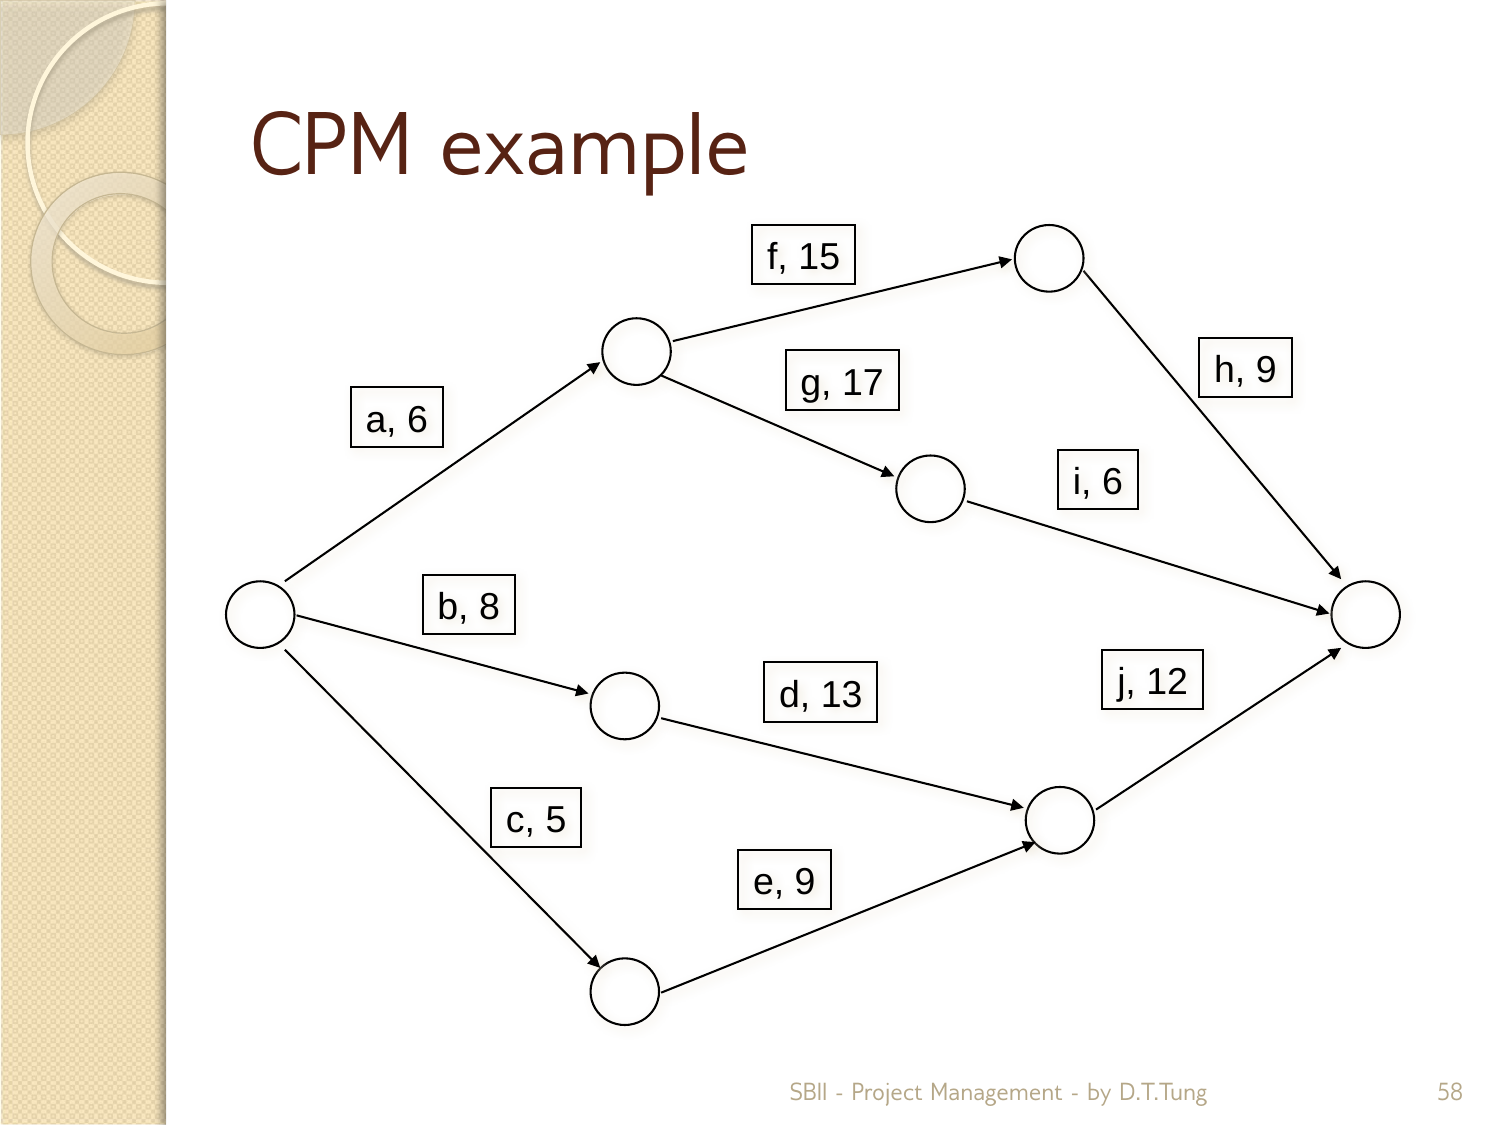

# CPM example
f, 15

h, 9
g, 17

a, 6
i, 6

b, 8

j, 12
d, 13

c, 5

e, 9

SBII - Project Management - by D.T.Tung
58